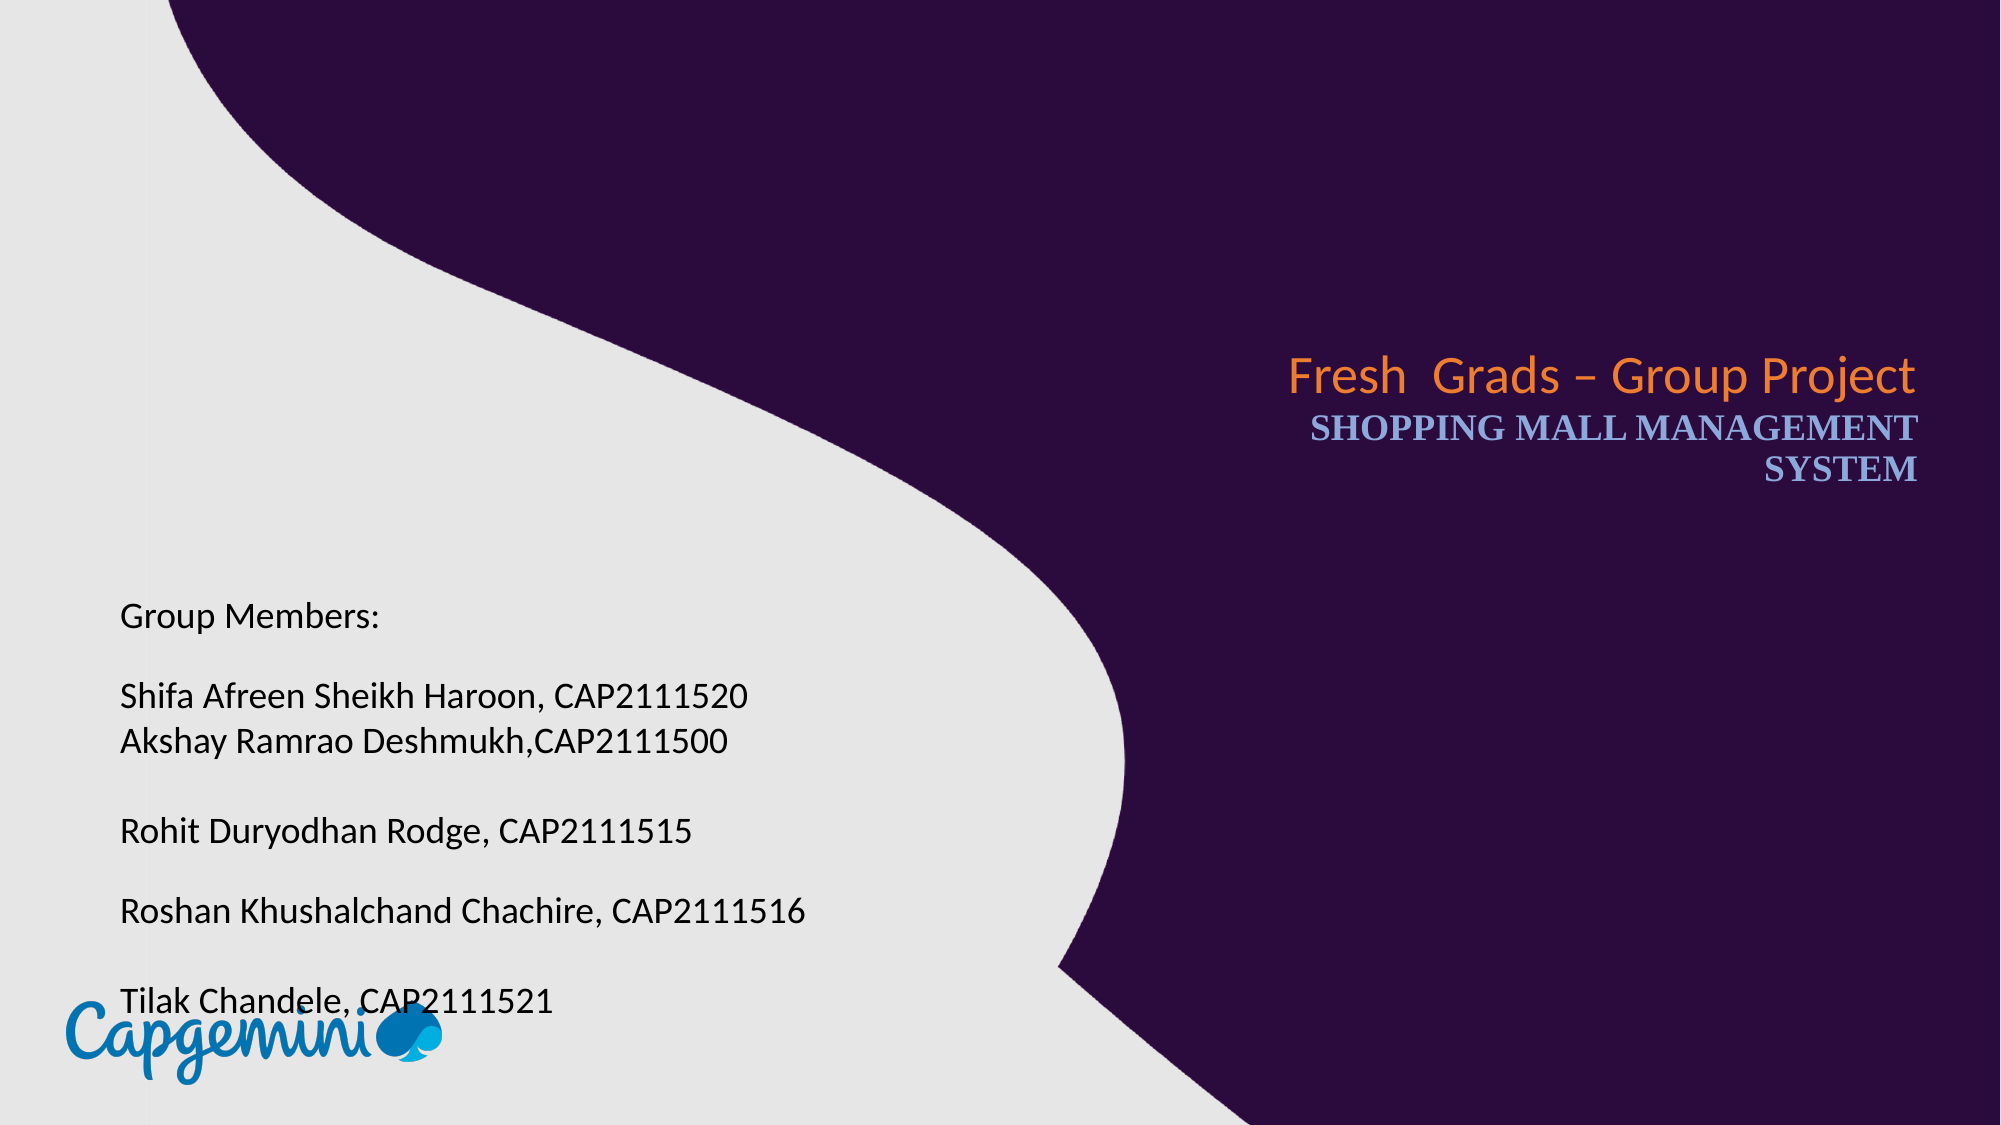

Fresh  Grads – Group Project
SHOPPING MALL MANAGEMENT SYSTEM
Group Members:

Shifa Afreen Sheikh Haroon, CAP2111520
Akshay Ramrao Deshmukh,CAP2111500

Rohit Duryodhan Rodge, CAP2111515

Roshan Khushalchand Chachire, CAP2111516

Tilak Chandele, CAP2111521